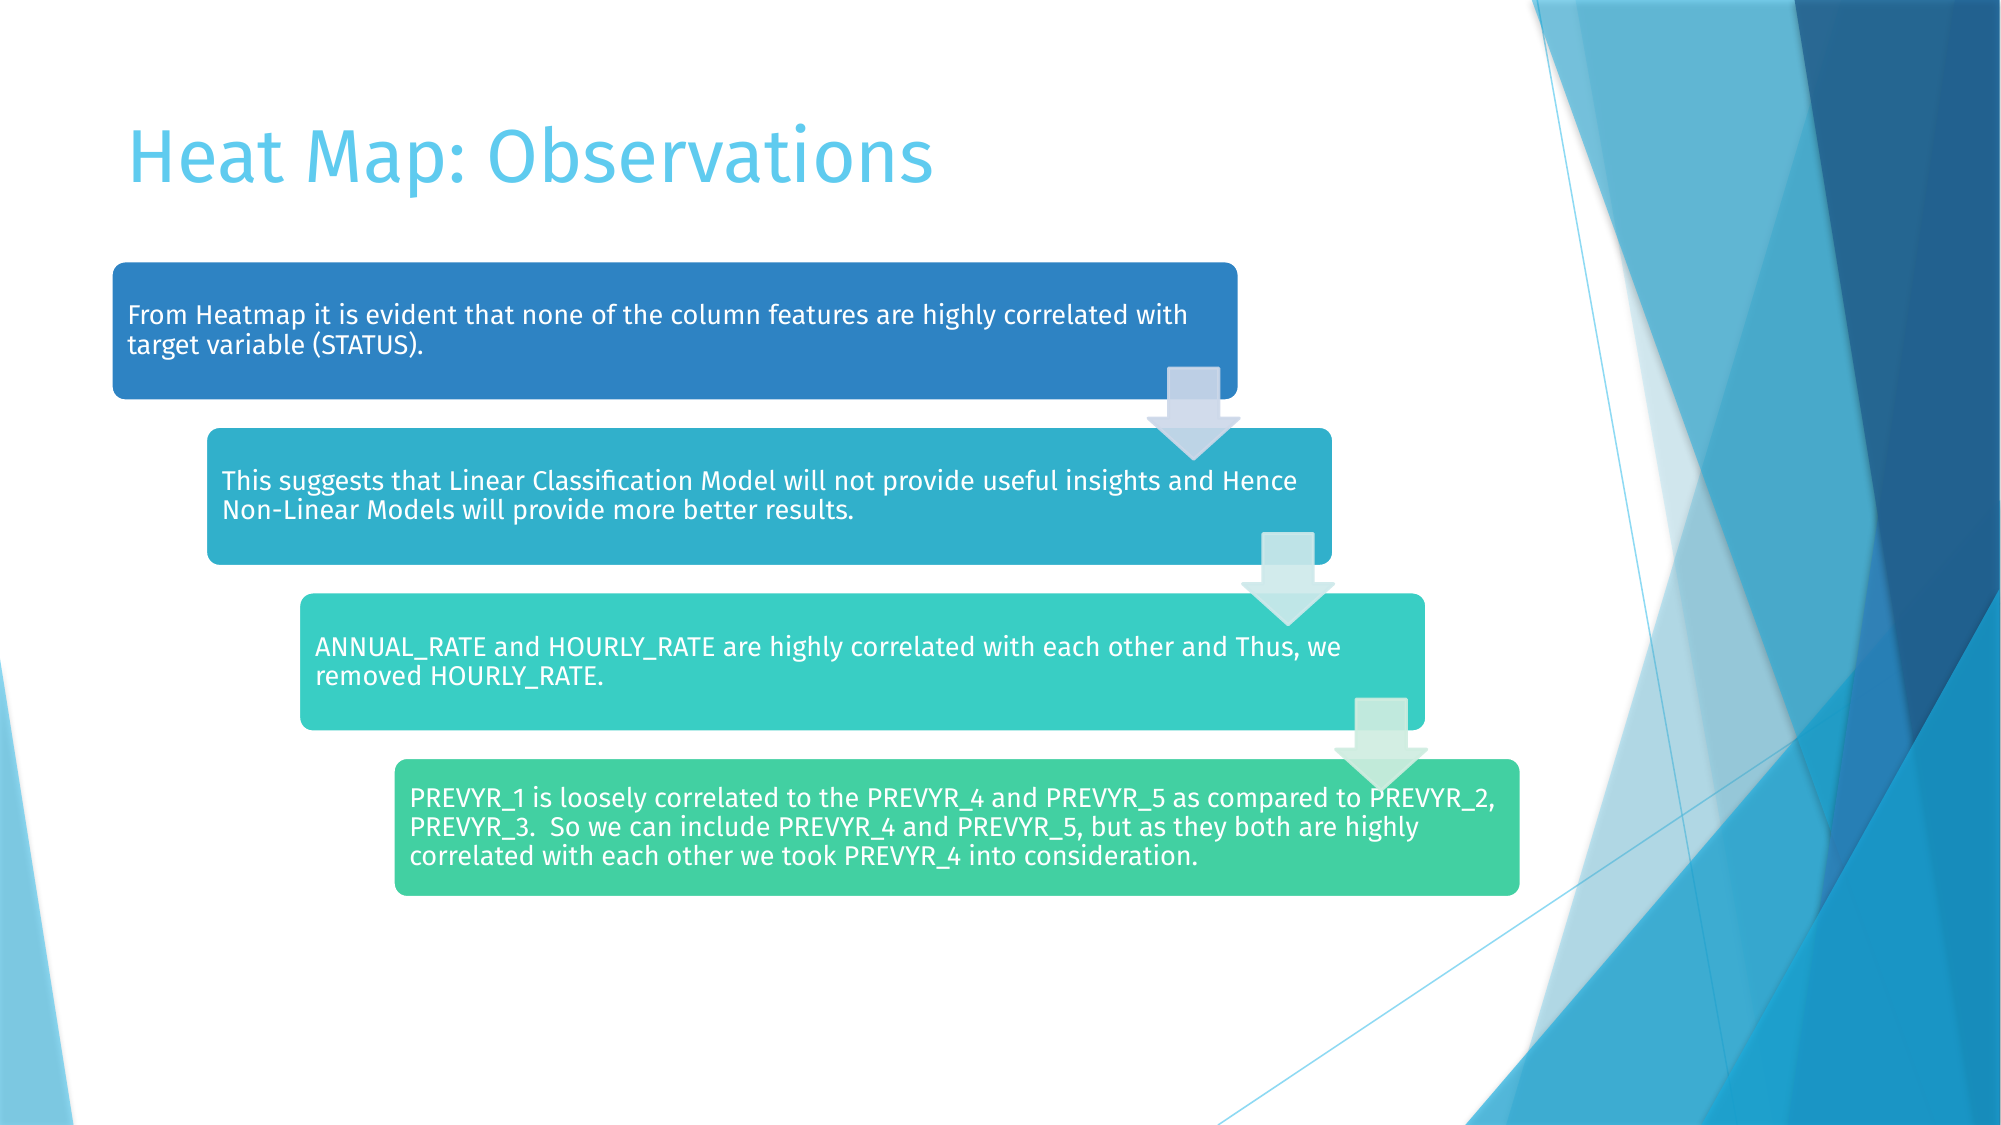

# Heat Map: Observations
From Heatmap it is evident that none of the column features are highly correlated with target variable (STATUS).
This suggests that Linear Classification Model will not provide useful insights and Hence Non-Linear Models will provide more better results.
ANNUAL_RATE and HOURLY_RATE are highly correlated with each other and Thus, we removed HOURLY_RATE.
PREVYR_1 is loosely correlated to the PREVYR_4 and PREVYR_5 as compared to PREVYR_2, PREVYR_3.  So we can include PREVYR_4 and PREVYR_5, but as they both are highly correlated with each other we took PREVYR_4 into consideration.